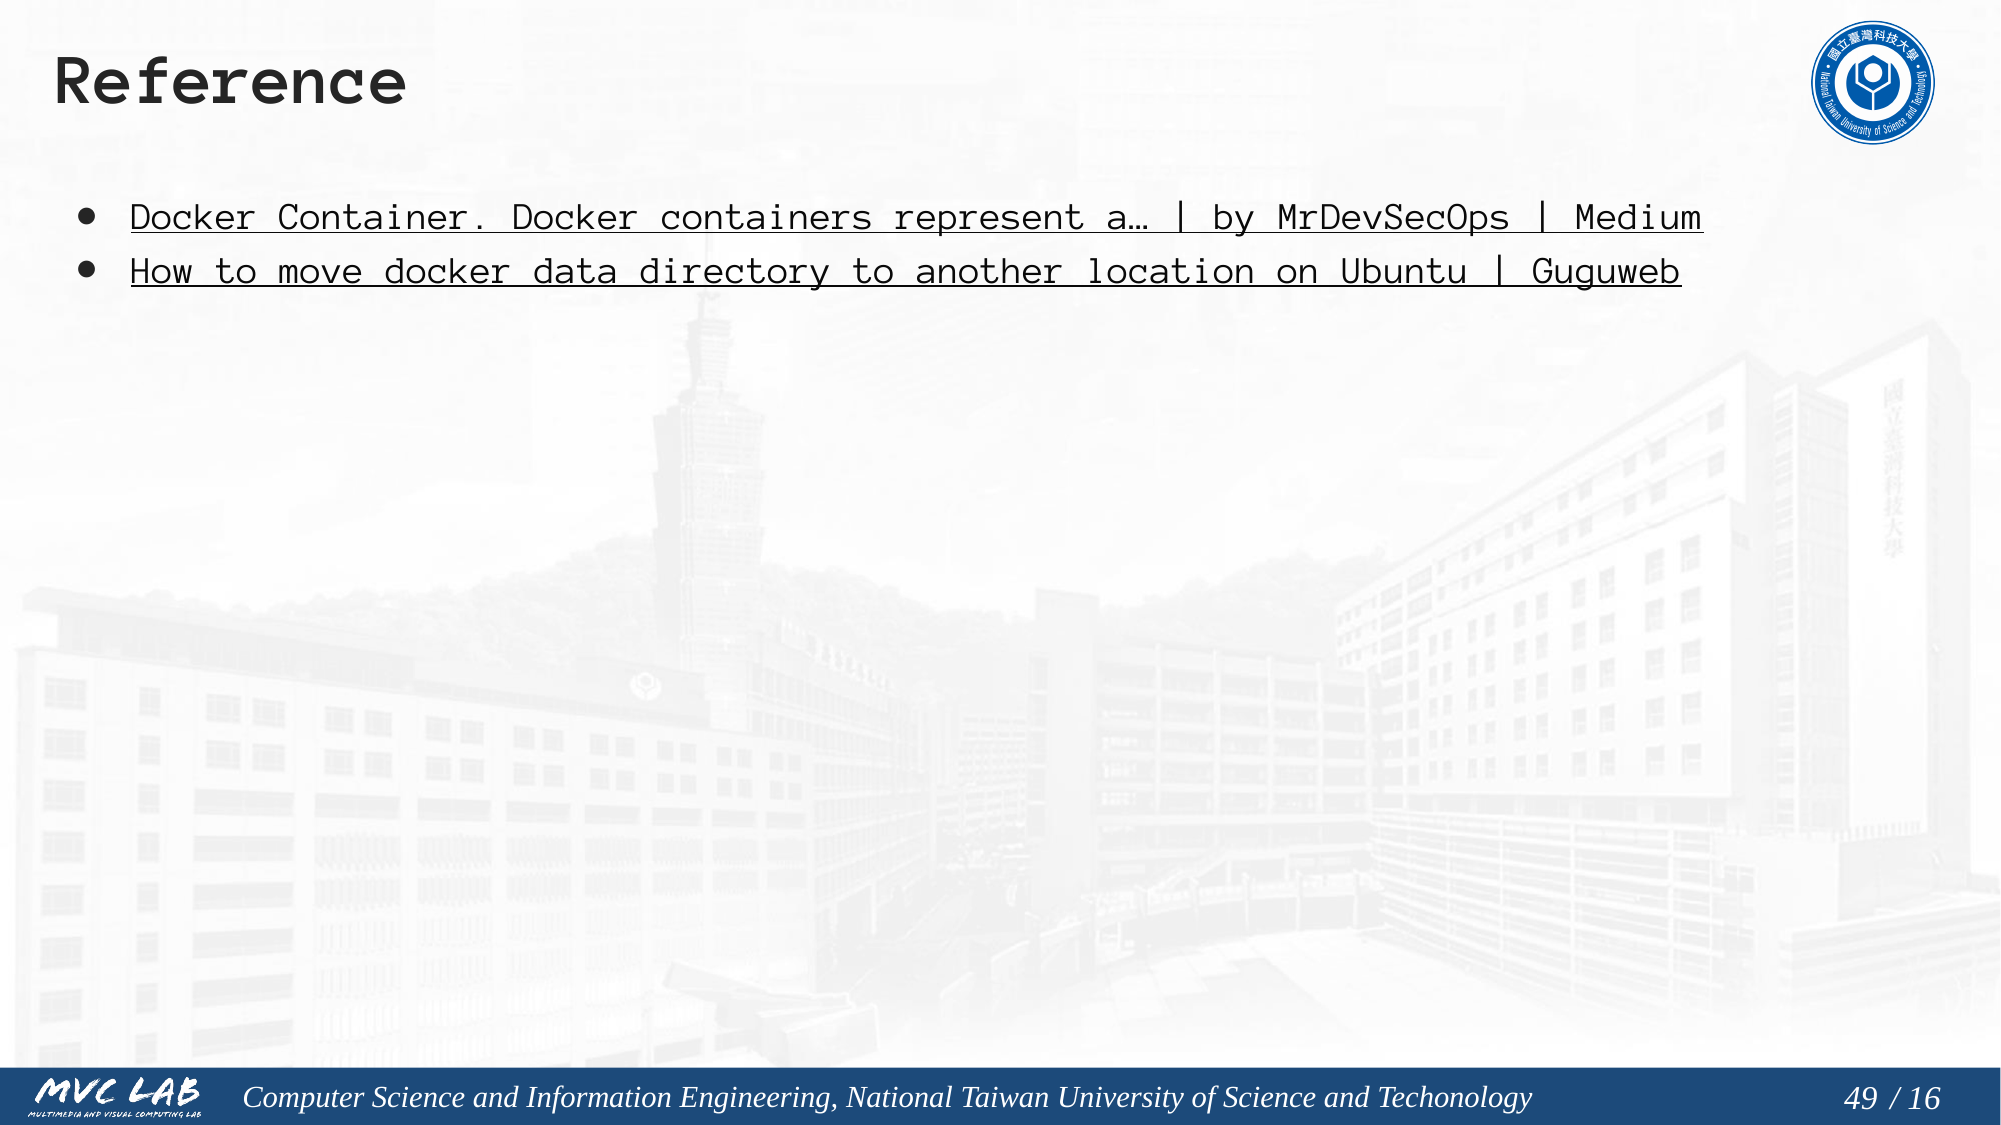

# Reference
Docker Container. Docker containers represent a… | by MrDevSecOps | Medium
How to move docker data directory to another location on Ubuntu | Guguweb
49
/ 16